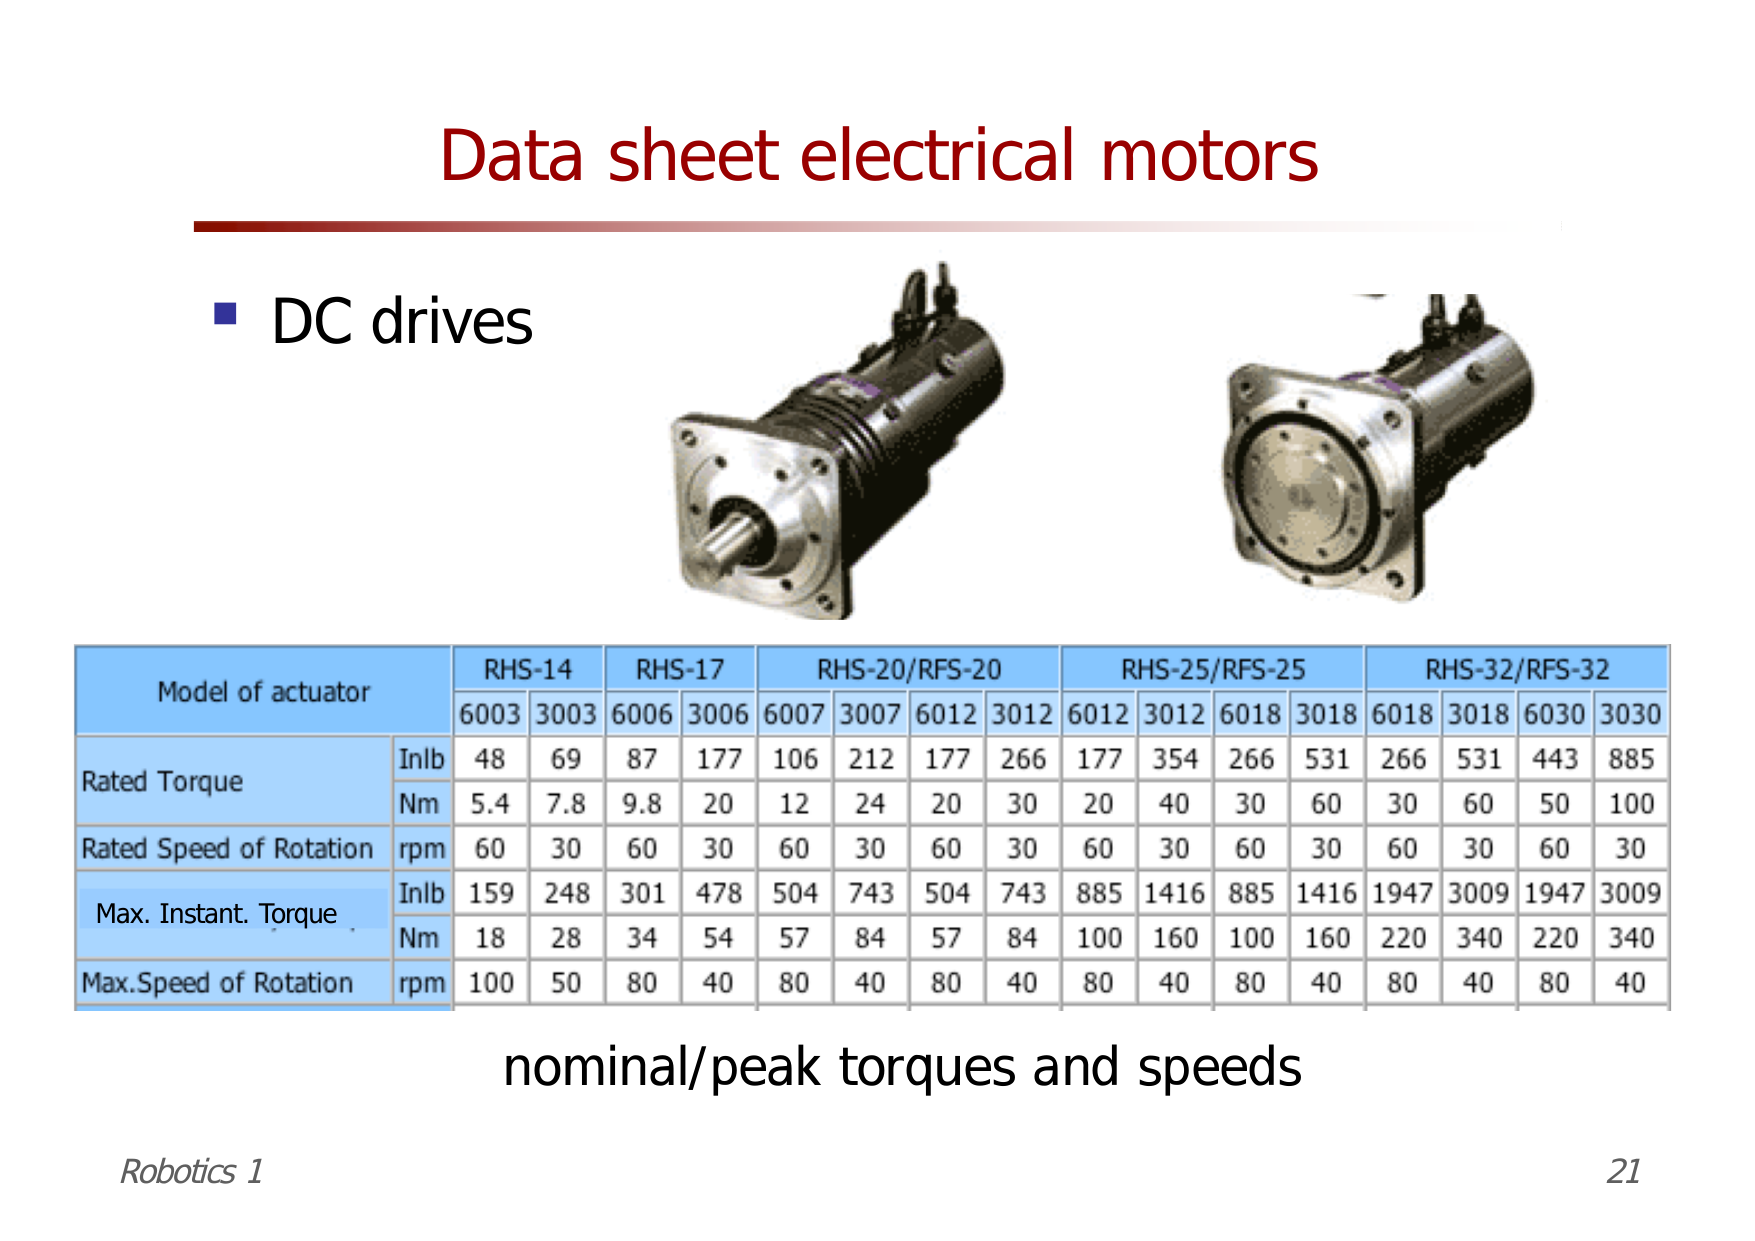

# Data sheet electrical motors

DC drives

Max. Instant. Torque
nominal/peak torques and speeds
Robotics 1
21